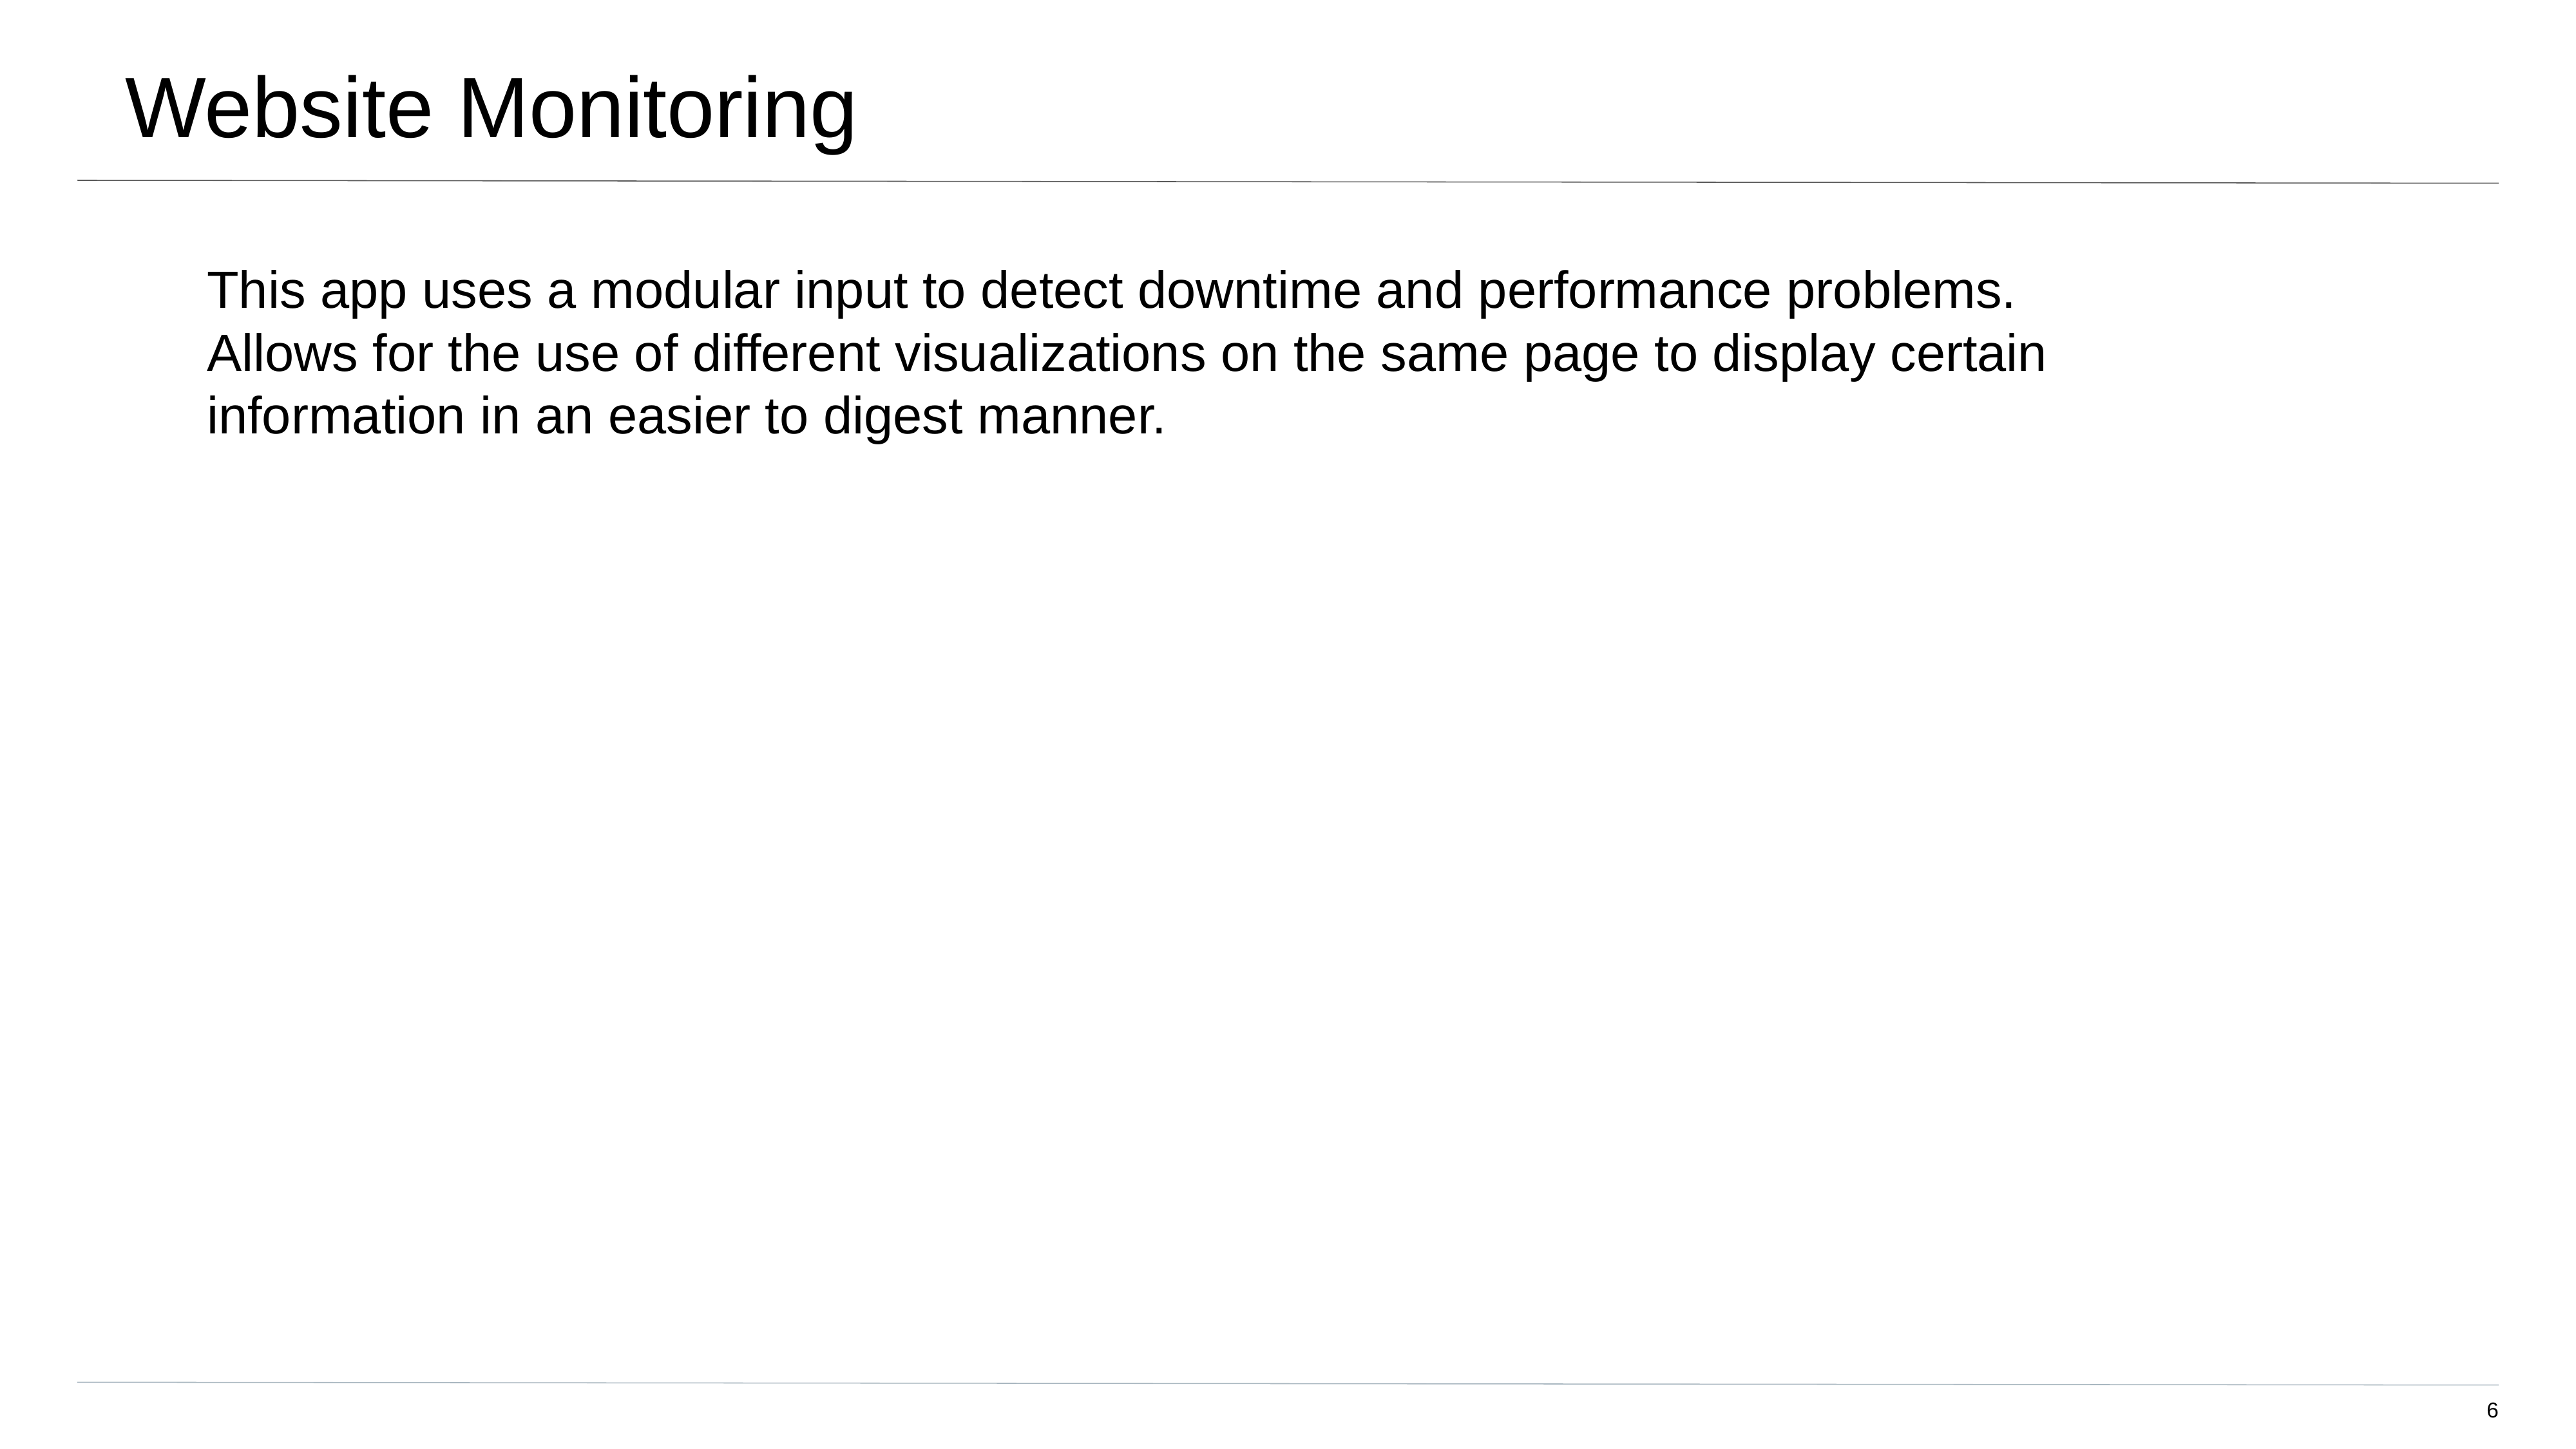

# Website Monitoring
This app uses a modular input to detect downtime and performance problems.
Allows for the use of different visualizations on the same page to display certain information in an easier to digest manner.
6